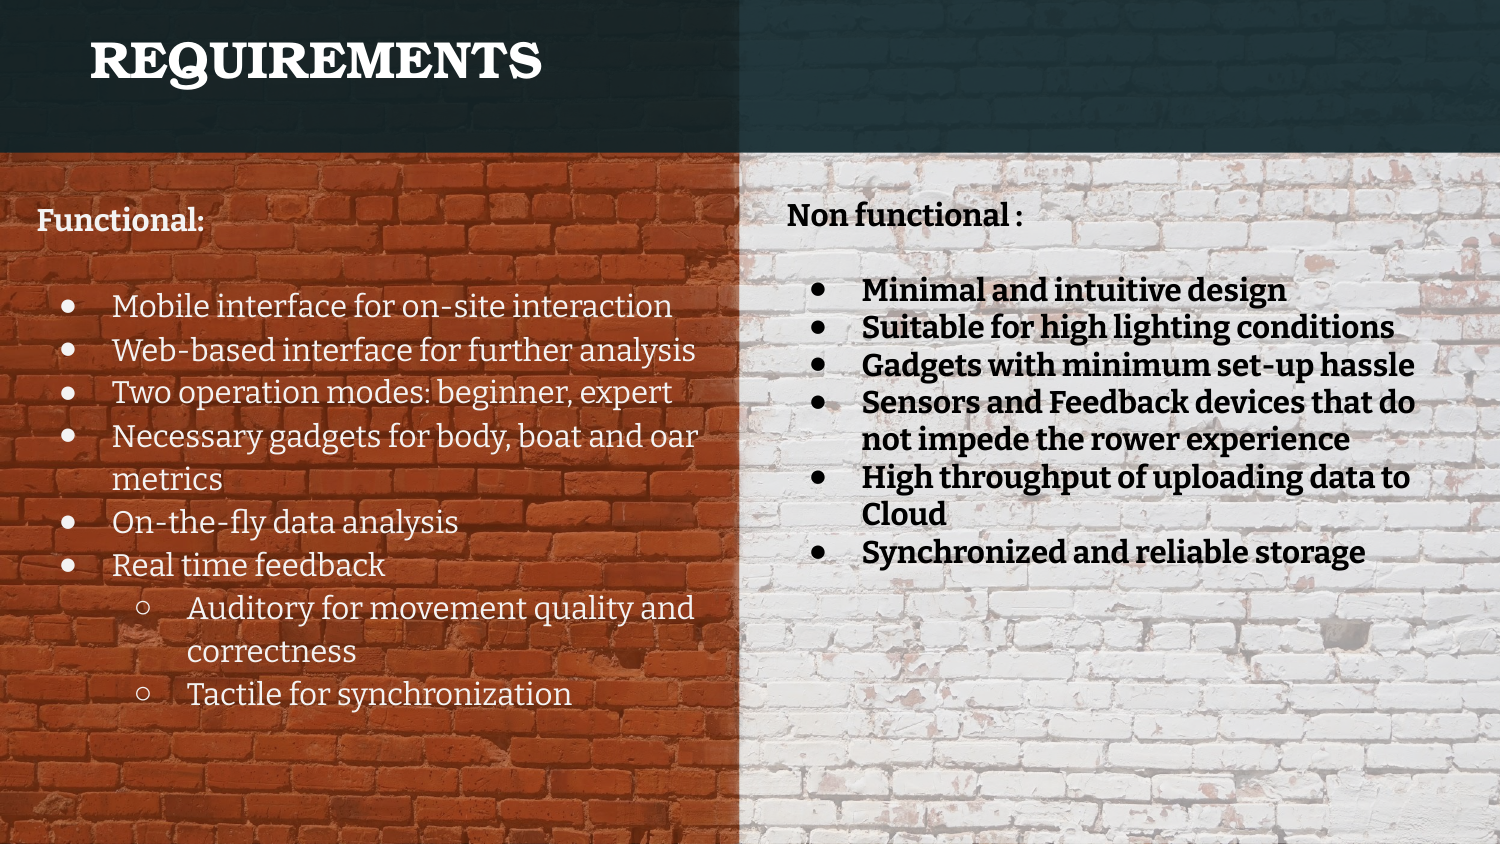

# REQUIREMENTS
Functional:

Mobile interface for on-site interaction
Web-based interface for further analysis
Two operation modes: beginner, expert
Necessary gadgets for body, boat and oar metrics
On-the-fly data analysis
Real time feedback
Auditory for movement quality and correctness
Tactile for synchronization

Non functional :

Minimal and intuitive design
Suitable for high lighting conditions
Gadgets with minimum set-up hassle
Sensors and Feedback devices that do not impede the rower experience
High throughput of uploading data to Cloud
Synchronized and reliable storage